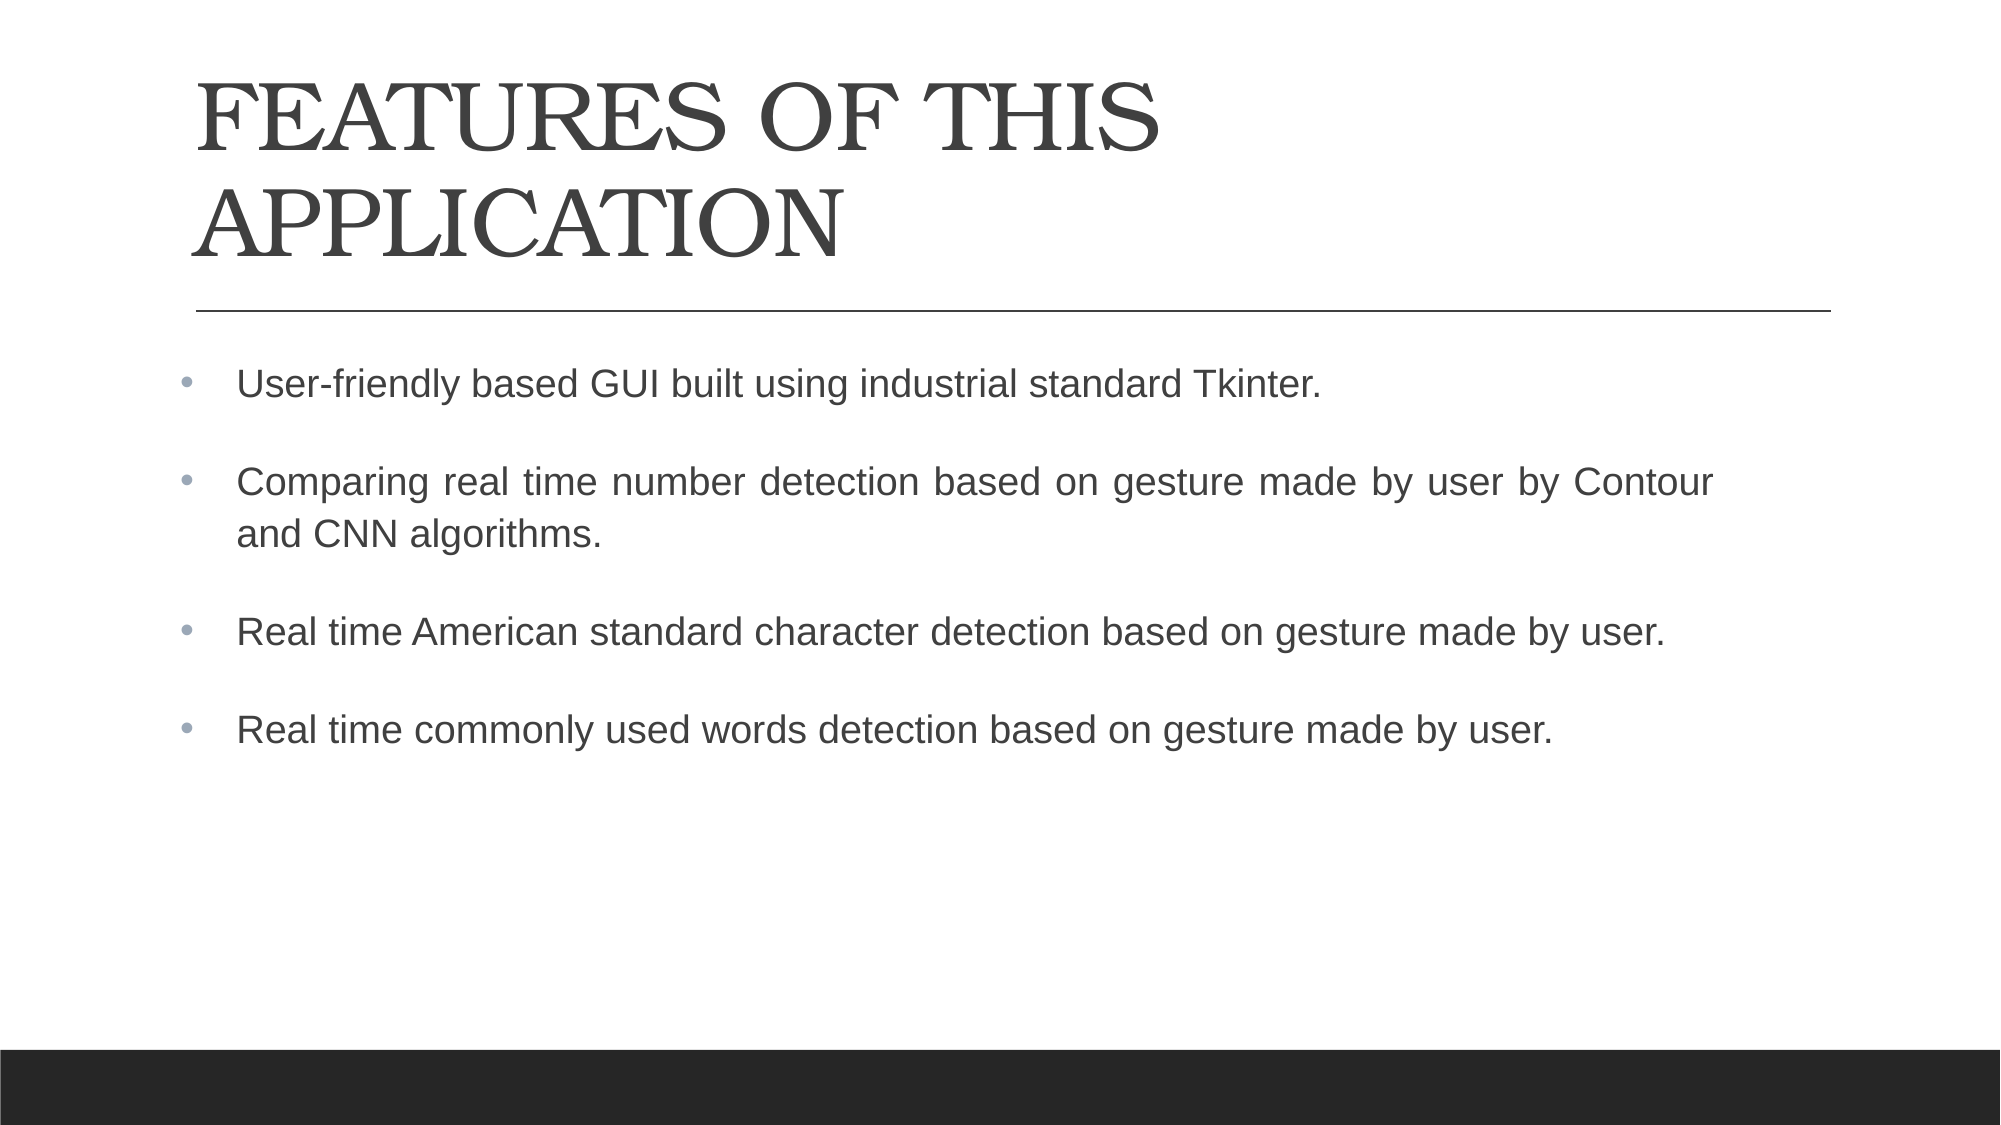

# FEATURES OF THIS APPLICATION
User-friendly based GUI built using industrial standard Tkinter.
Comparing real time number detection based on gesture made by user by Contour and CNN algorithms.
Real time American standard character detection based on gesture made by user.
Real time commonly used words detection based on gesture made by user.